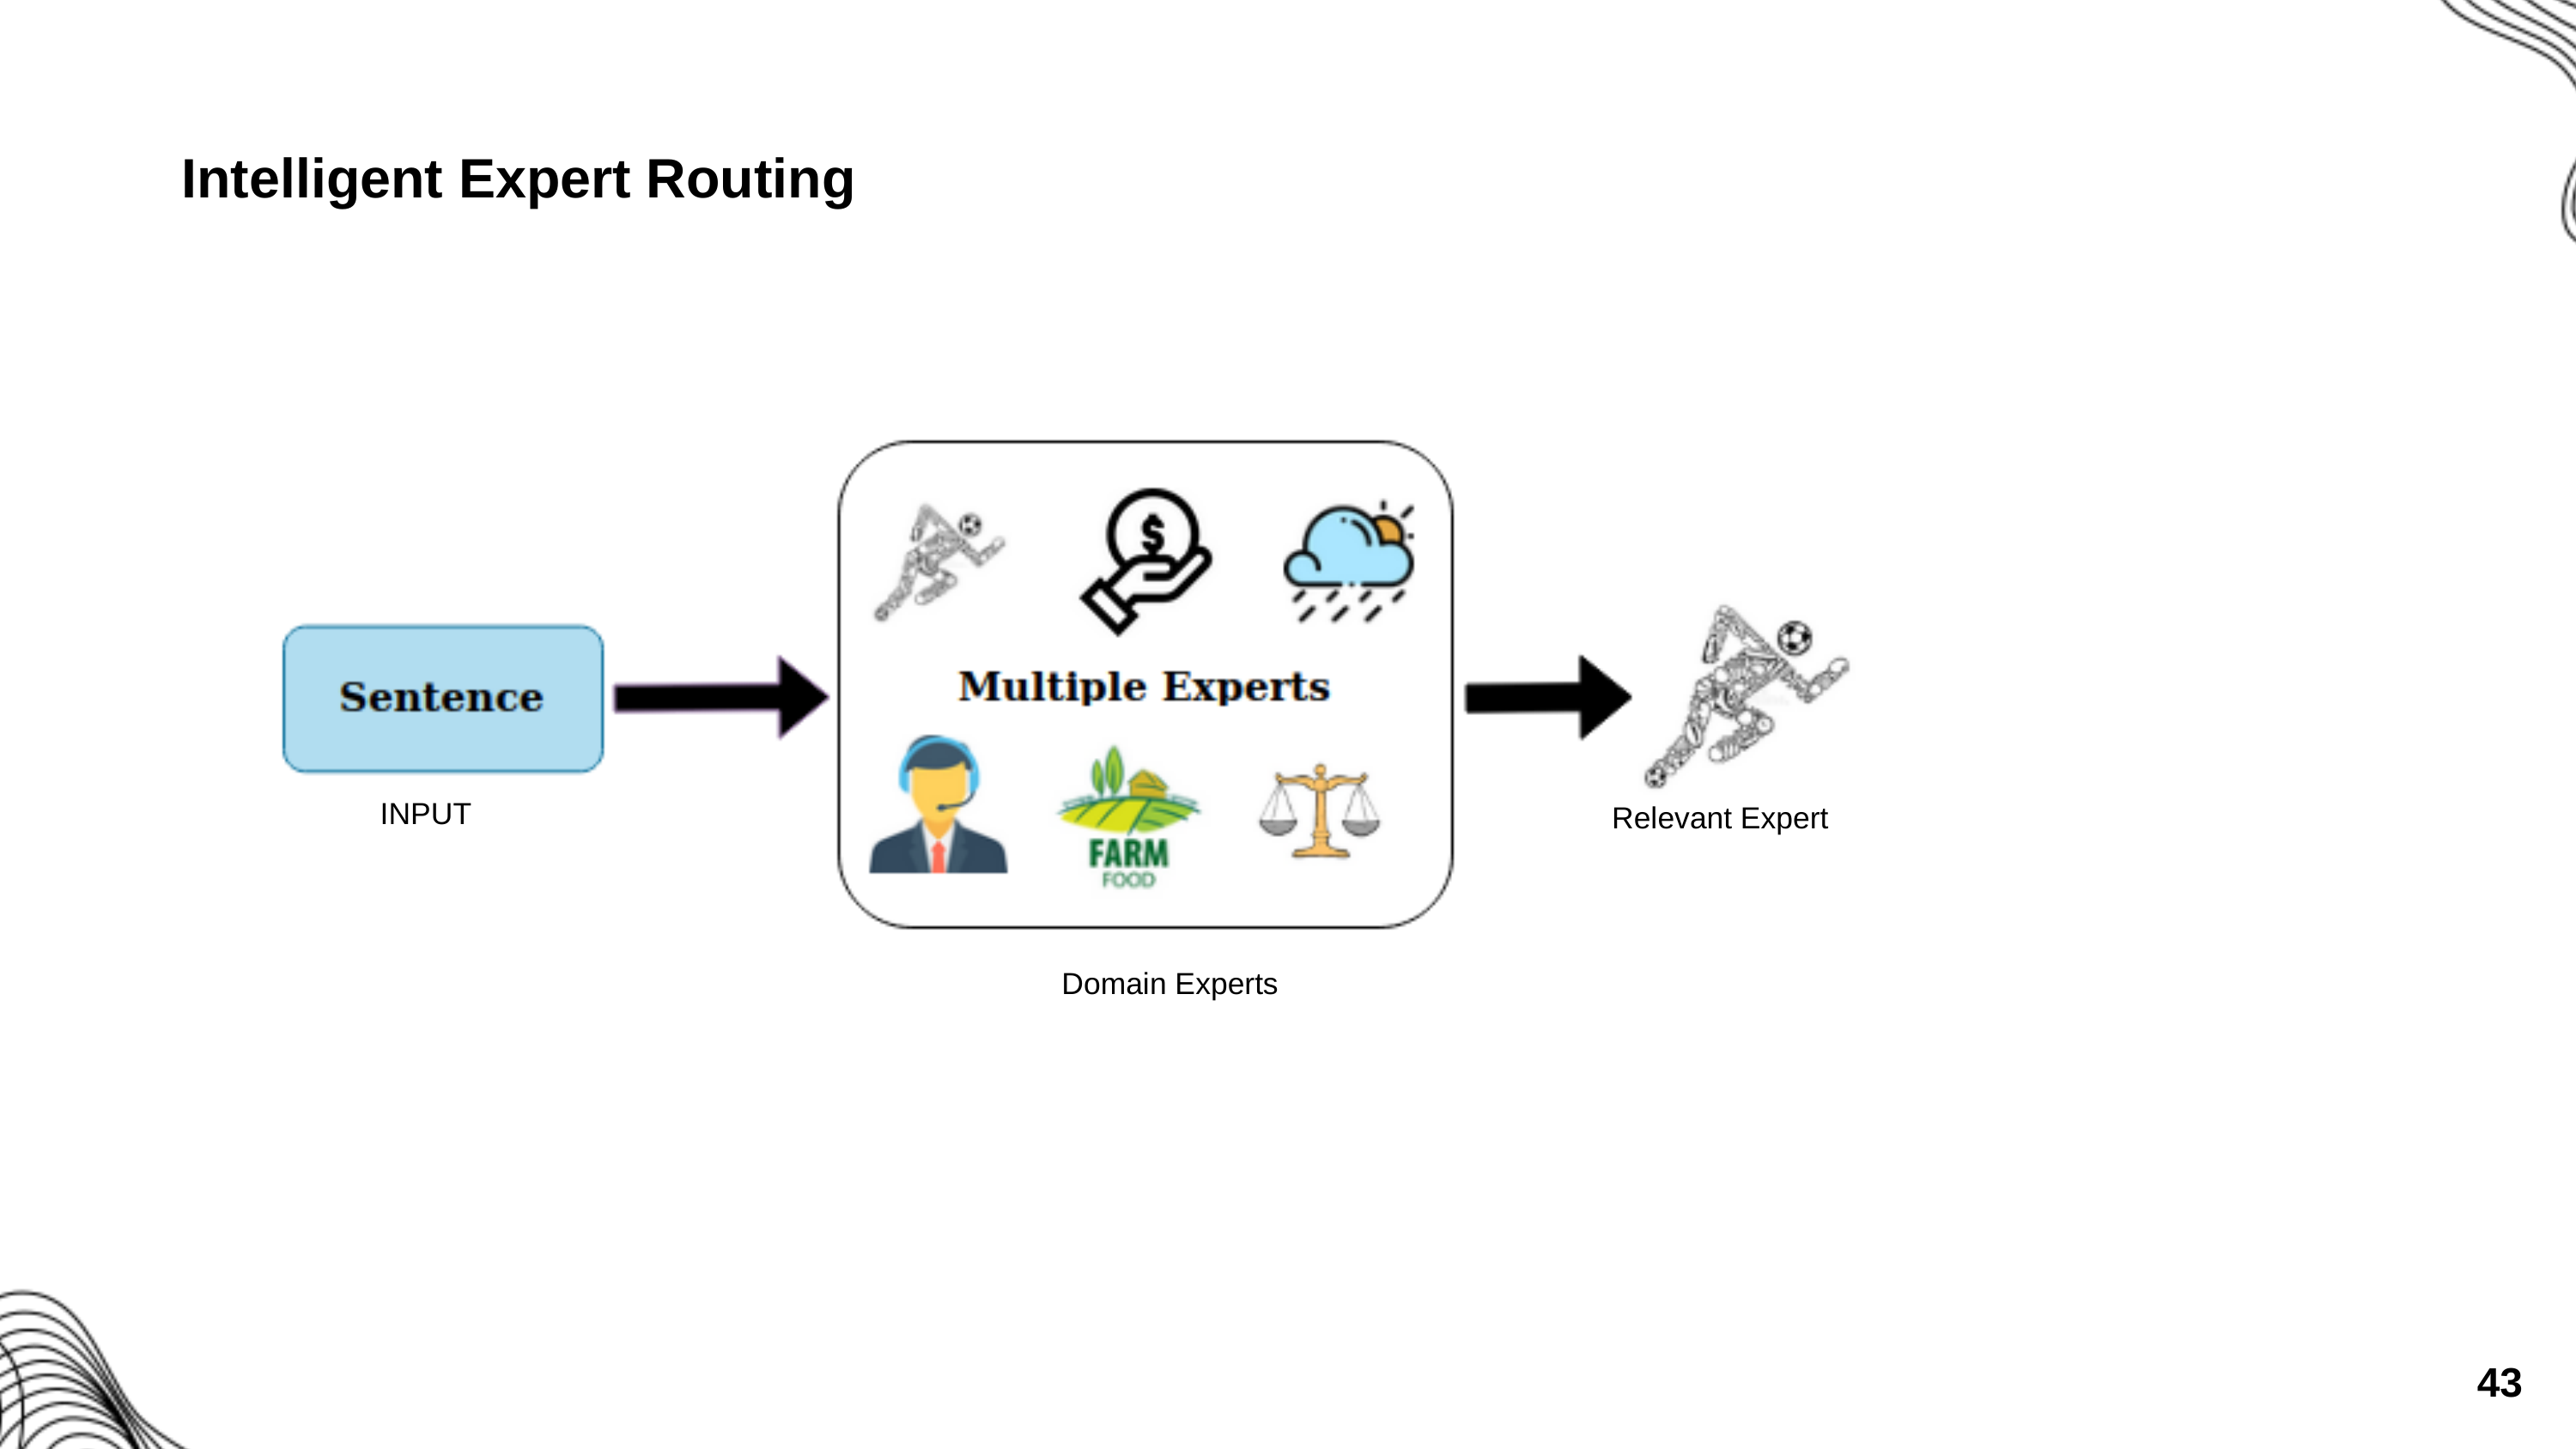

Intelligent Expert Routing
INPUT
Relevant Expert
Domain Experts

43